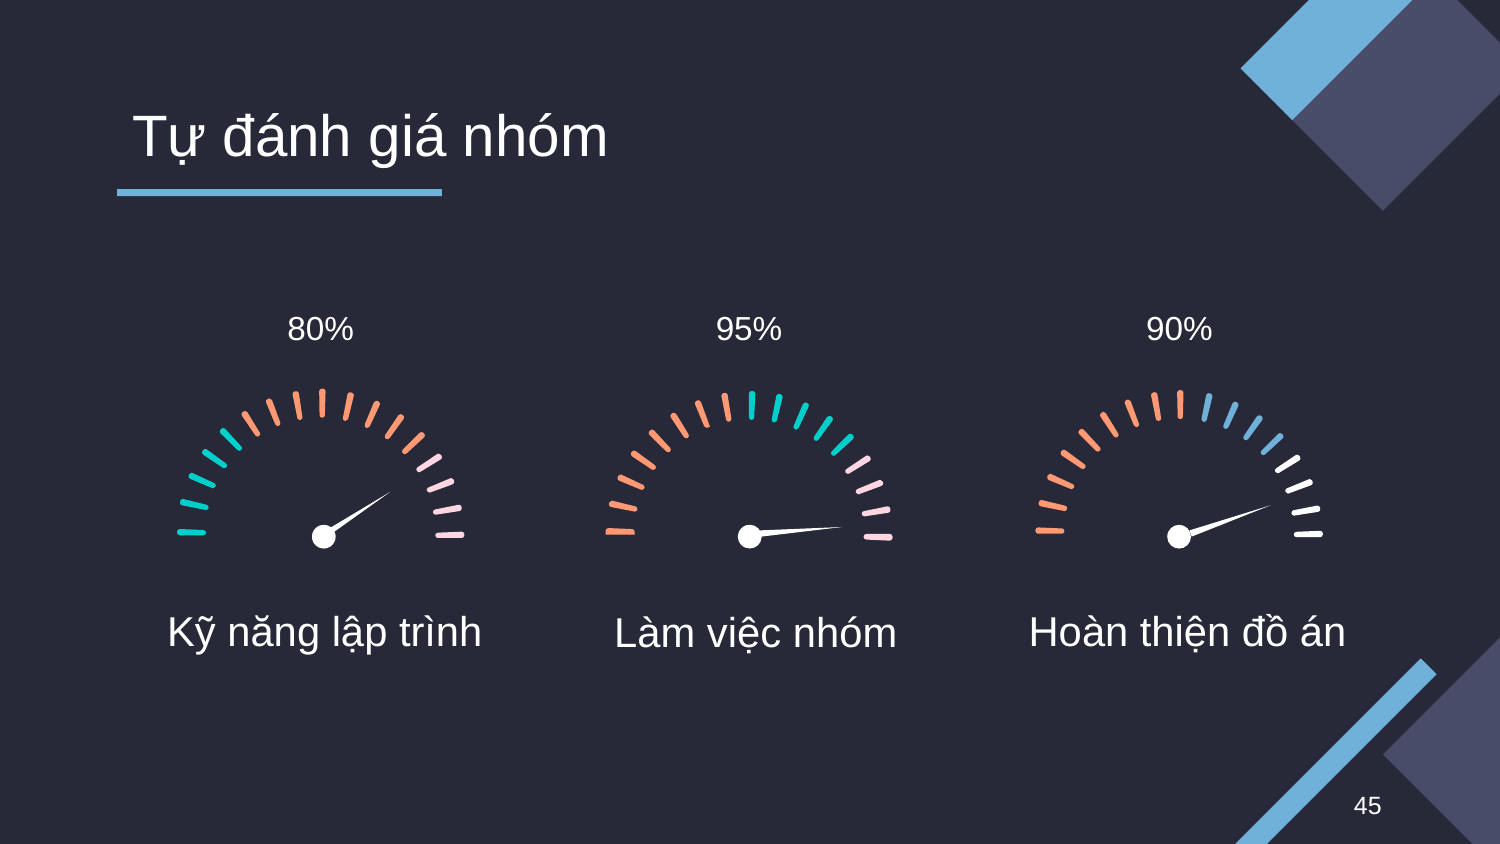

# Tự đánh giá nhóm
80%
95%
90%

Hoàn thiện đồ án
Kỹ năng lập trình
Làm việc nhóm
45